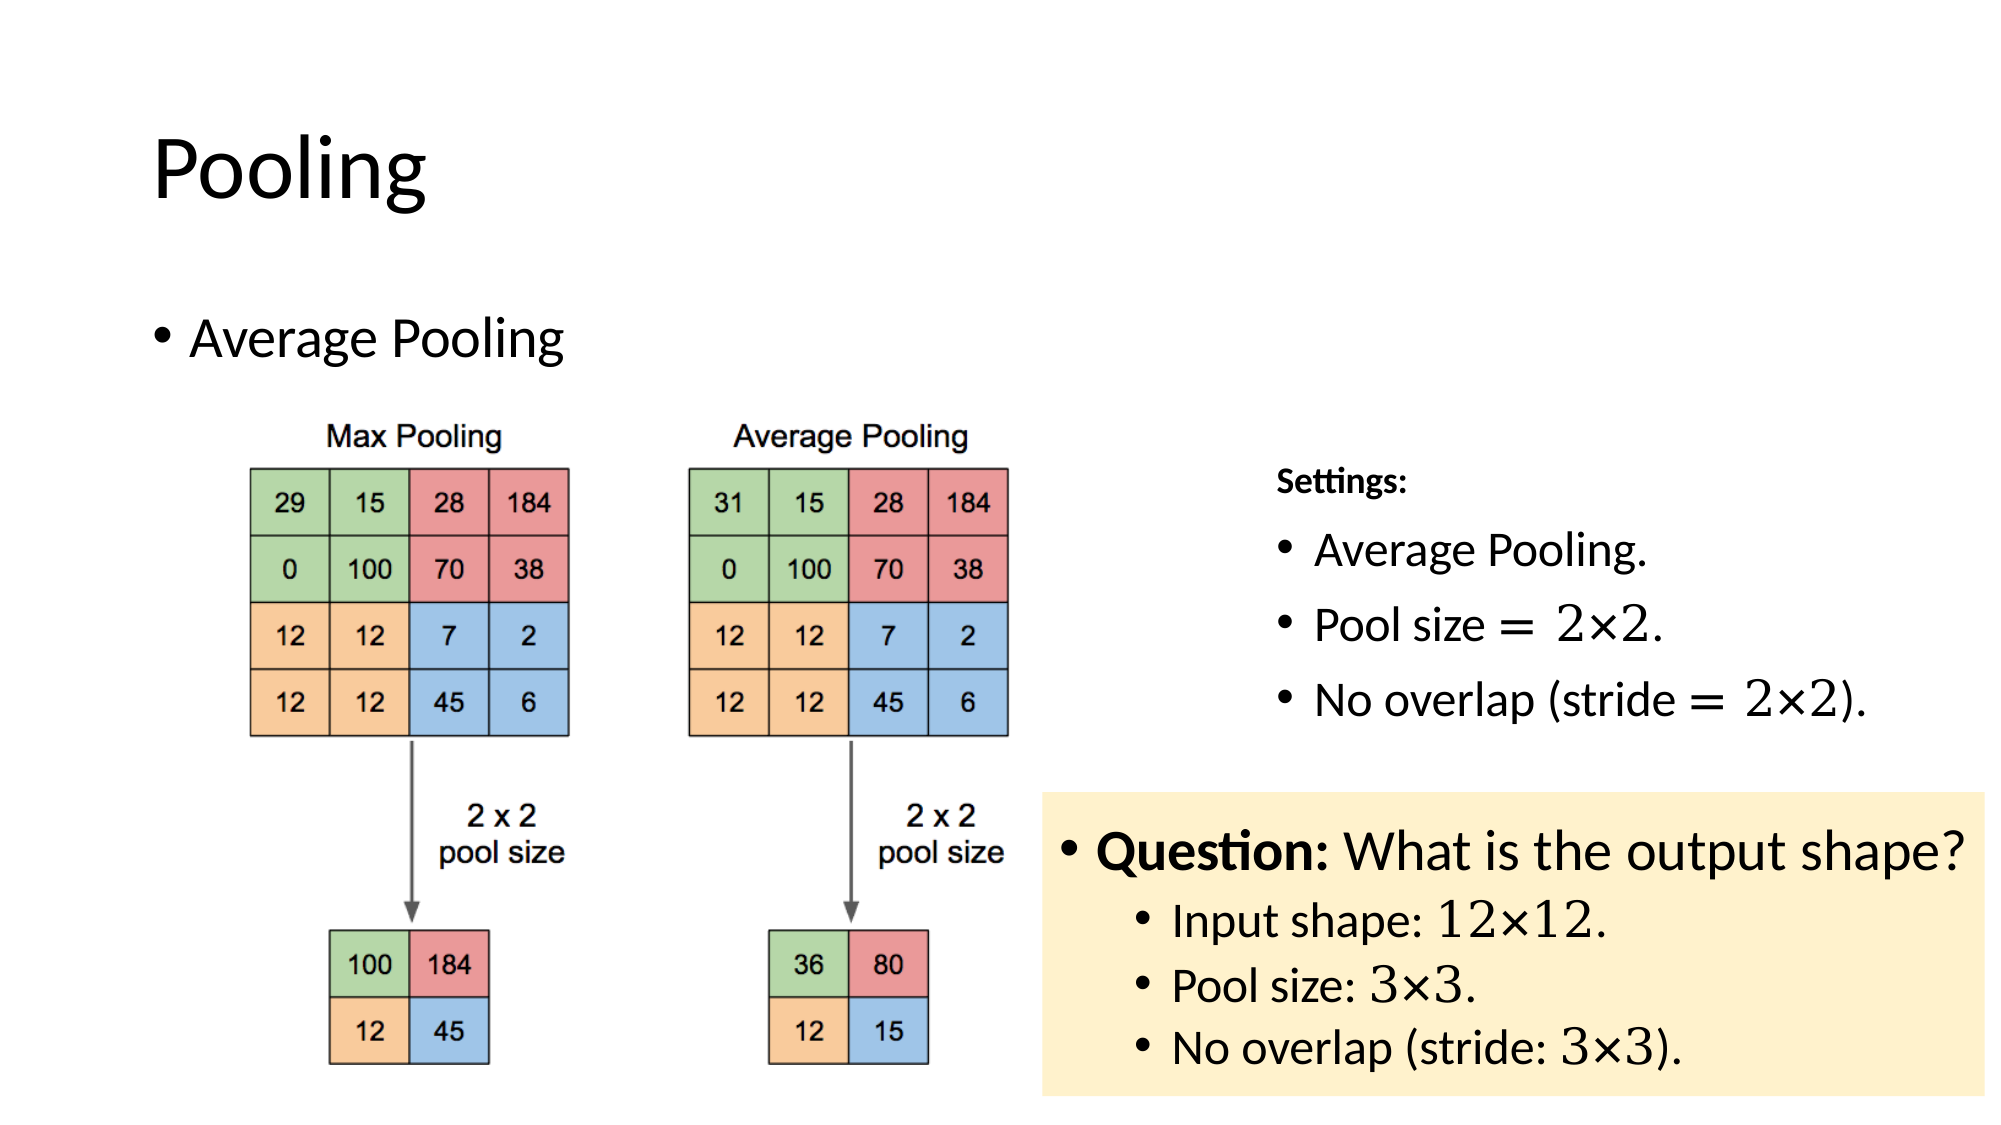

# Pooling
Average Pooling

Settings:
Average Pooling.
Pool size = 2×2.
No overlap (stride = 2×2).

Question: What is the output shape?
Input shape: 12×12.
Pool size: 3×3.
No overlap (stride: 3×3).